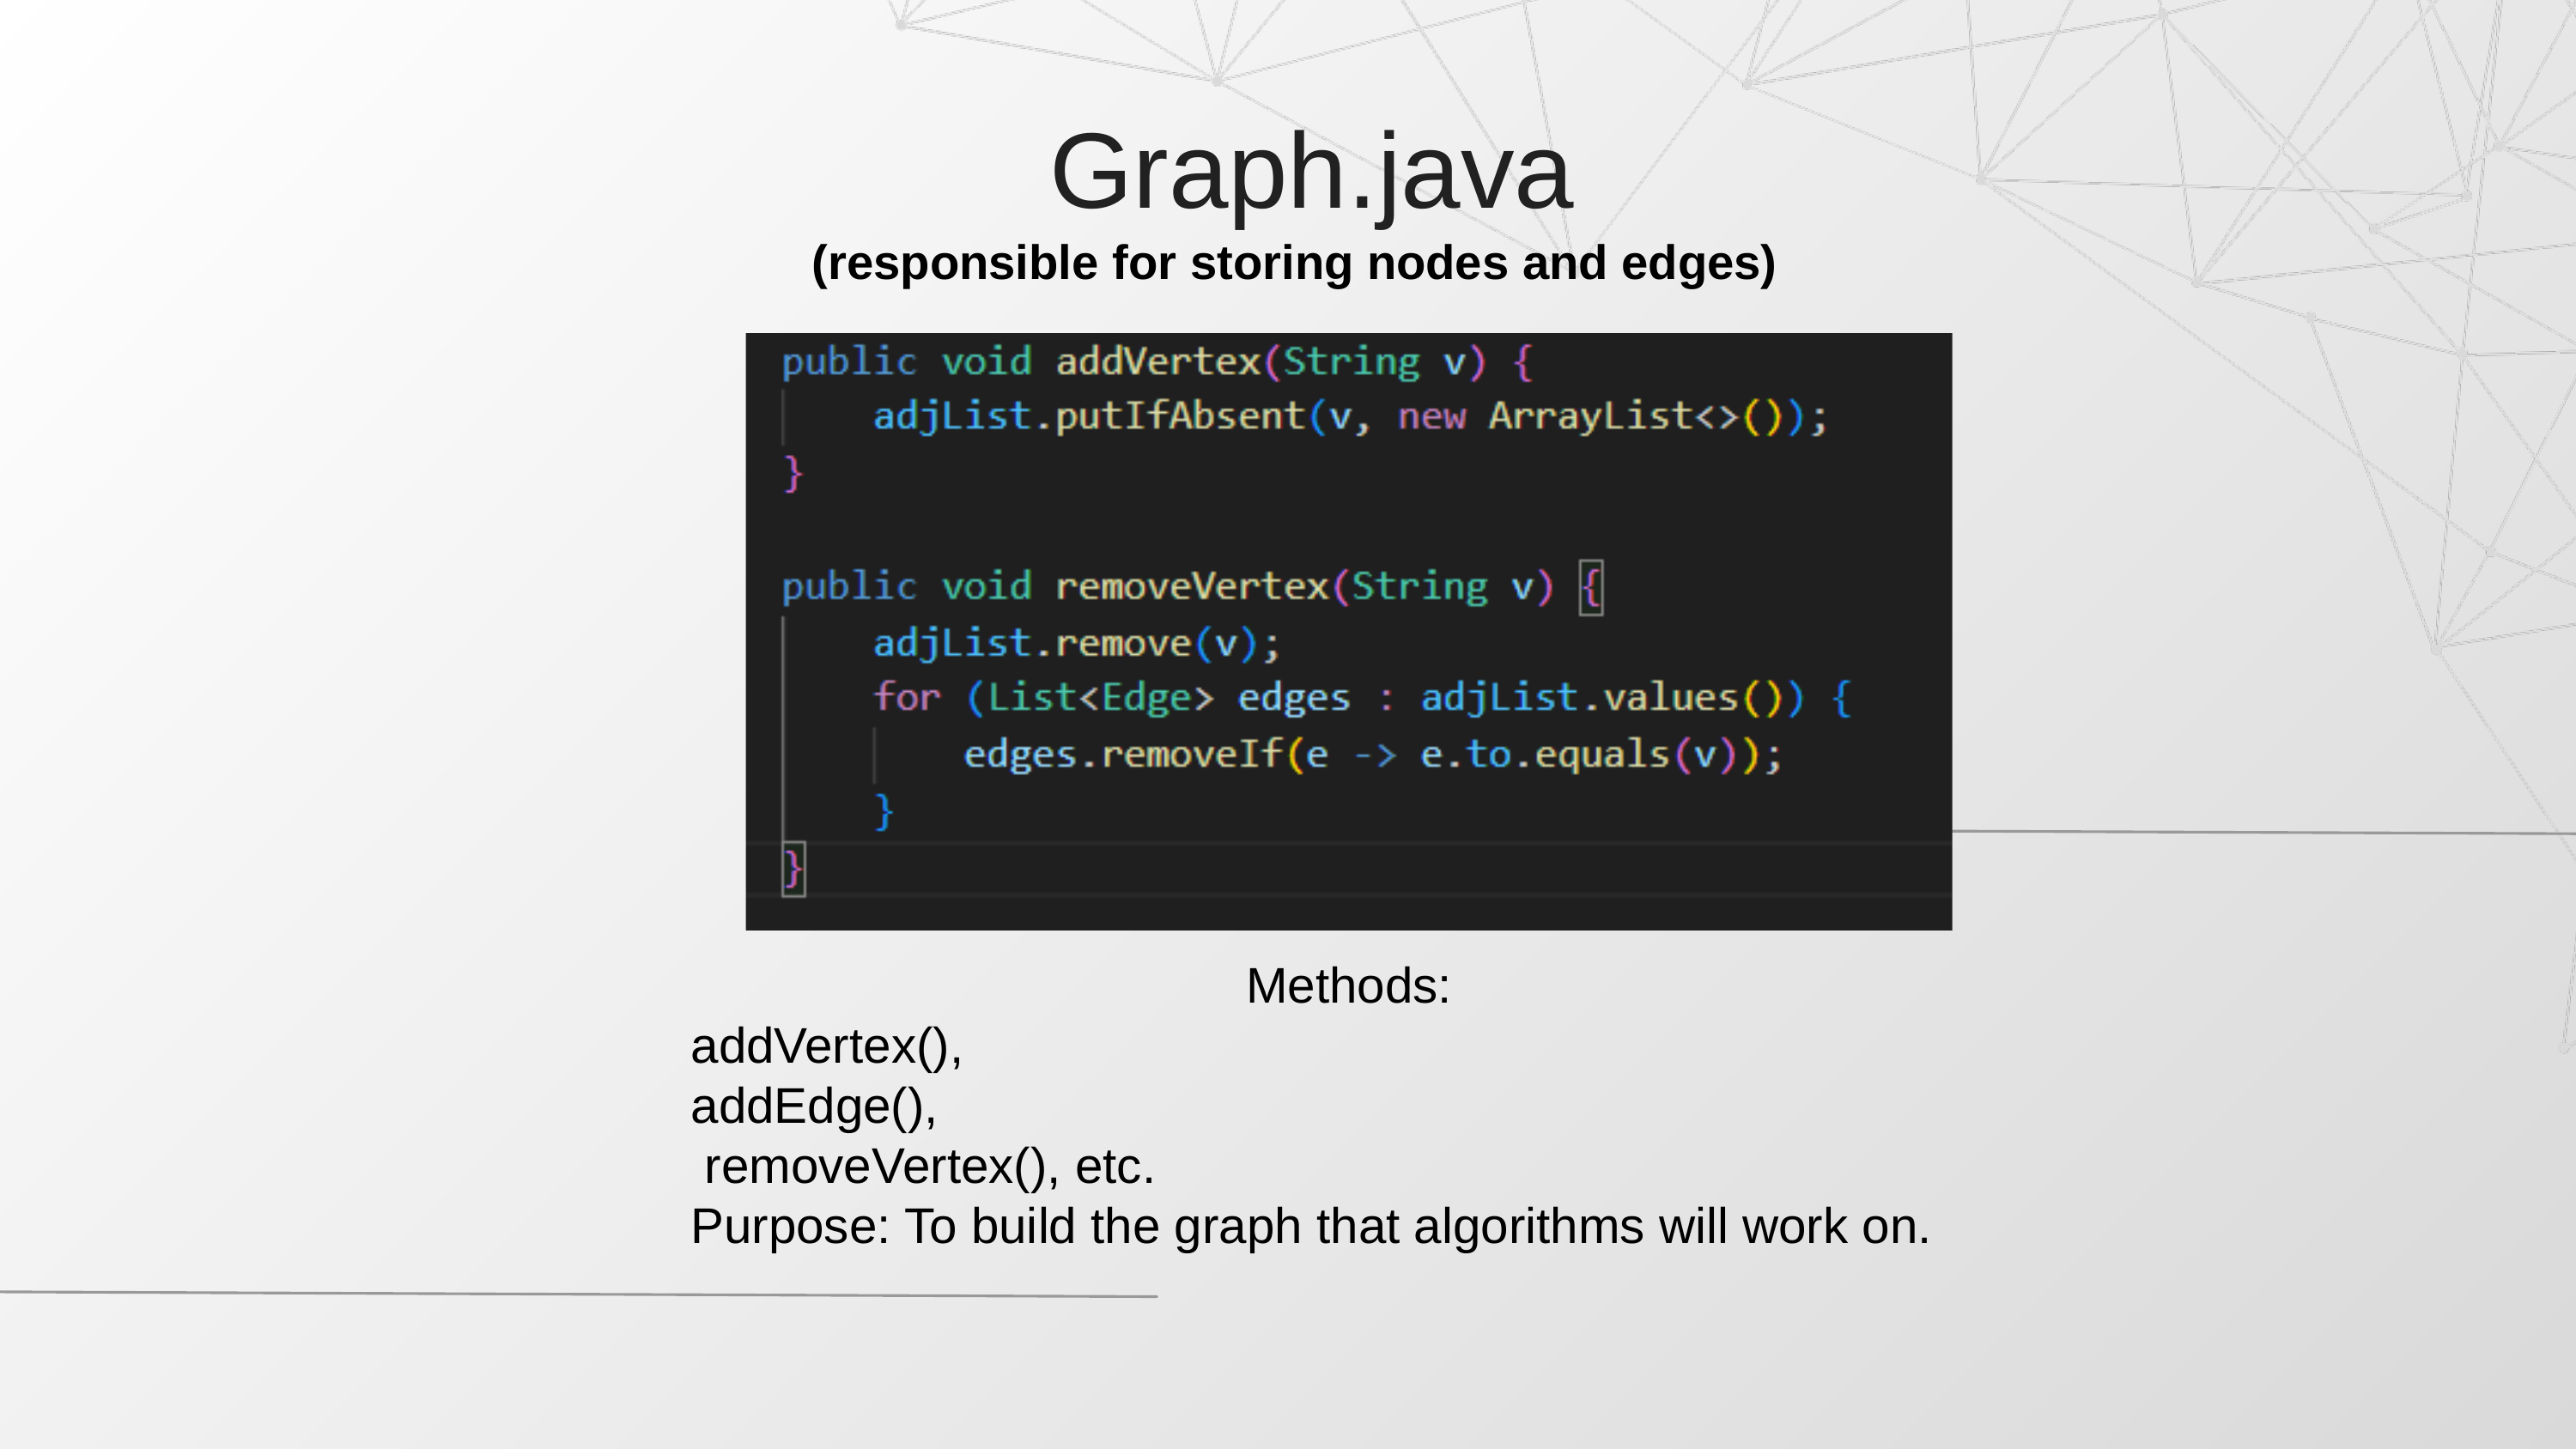

Graph.java
 (responsible for storing nodes and edges)

Methods:
addVertex(),
addEdge(),
 removeVertex(), etc.
Purpose: To build the graph that algorithms will work on.